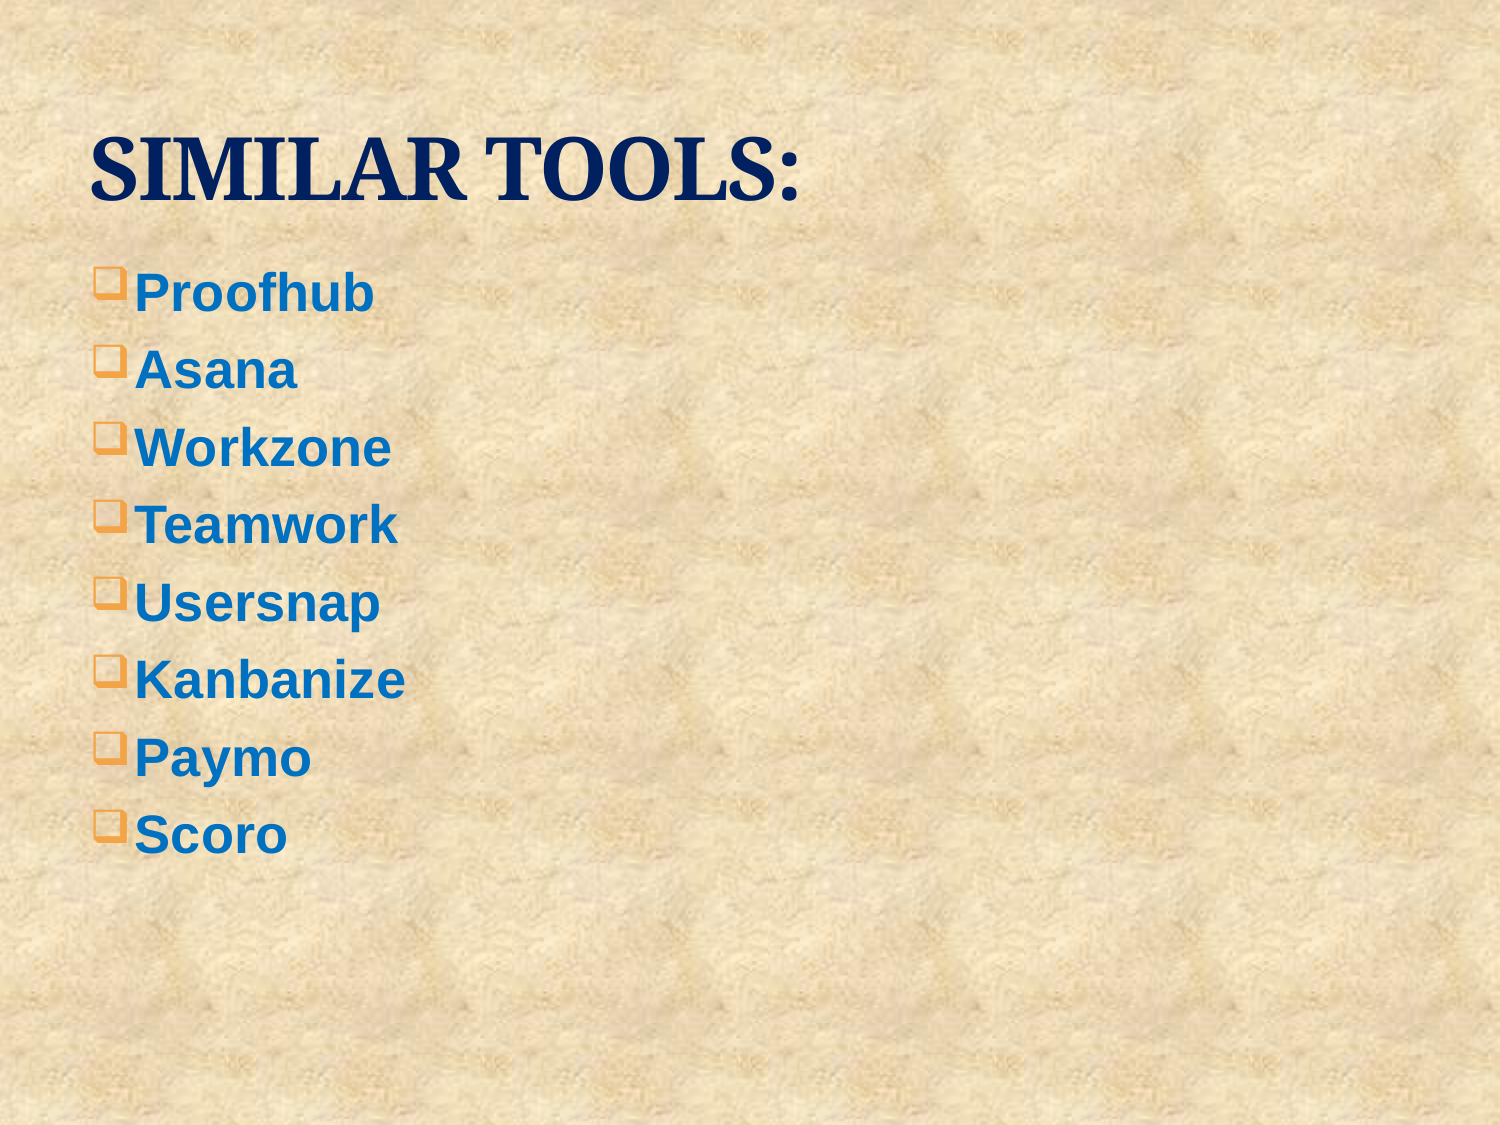

# SIMILAR TOOLS:
Proofhub
Asana
Workzone
Teamwork
Usersnap
Kanbanize
Paymo
Scoro